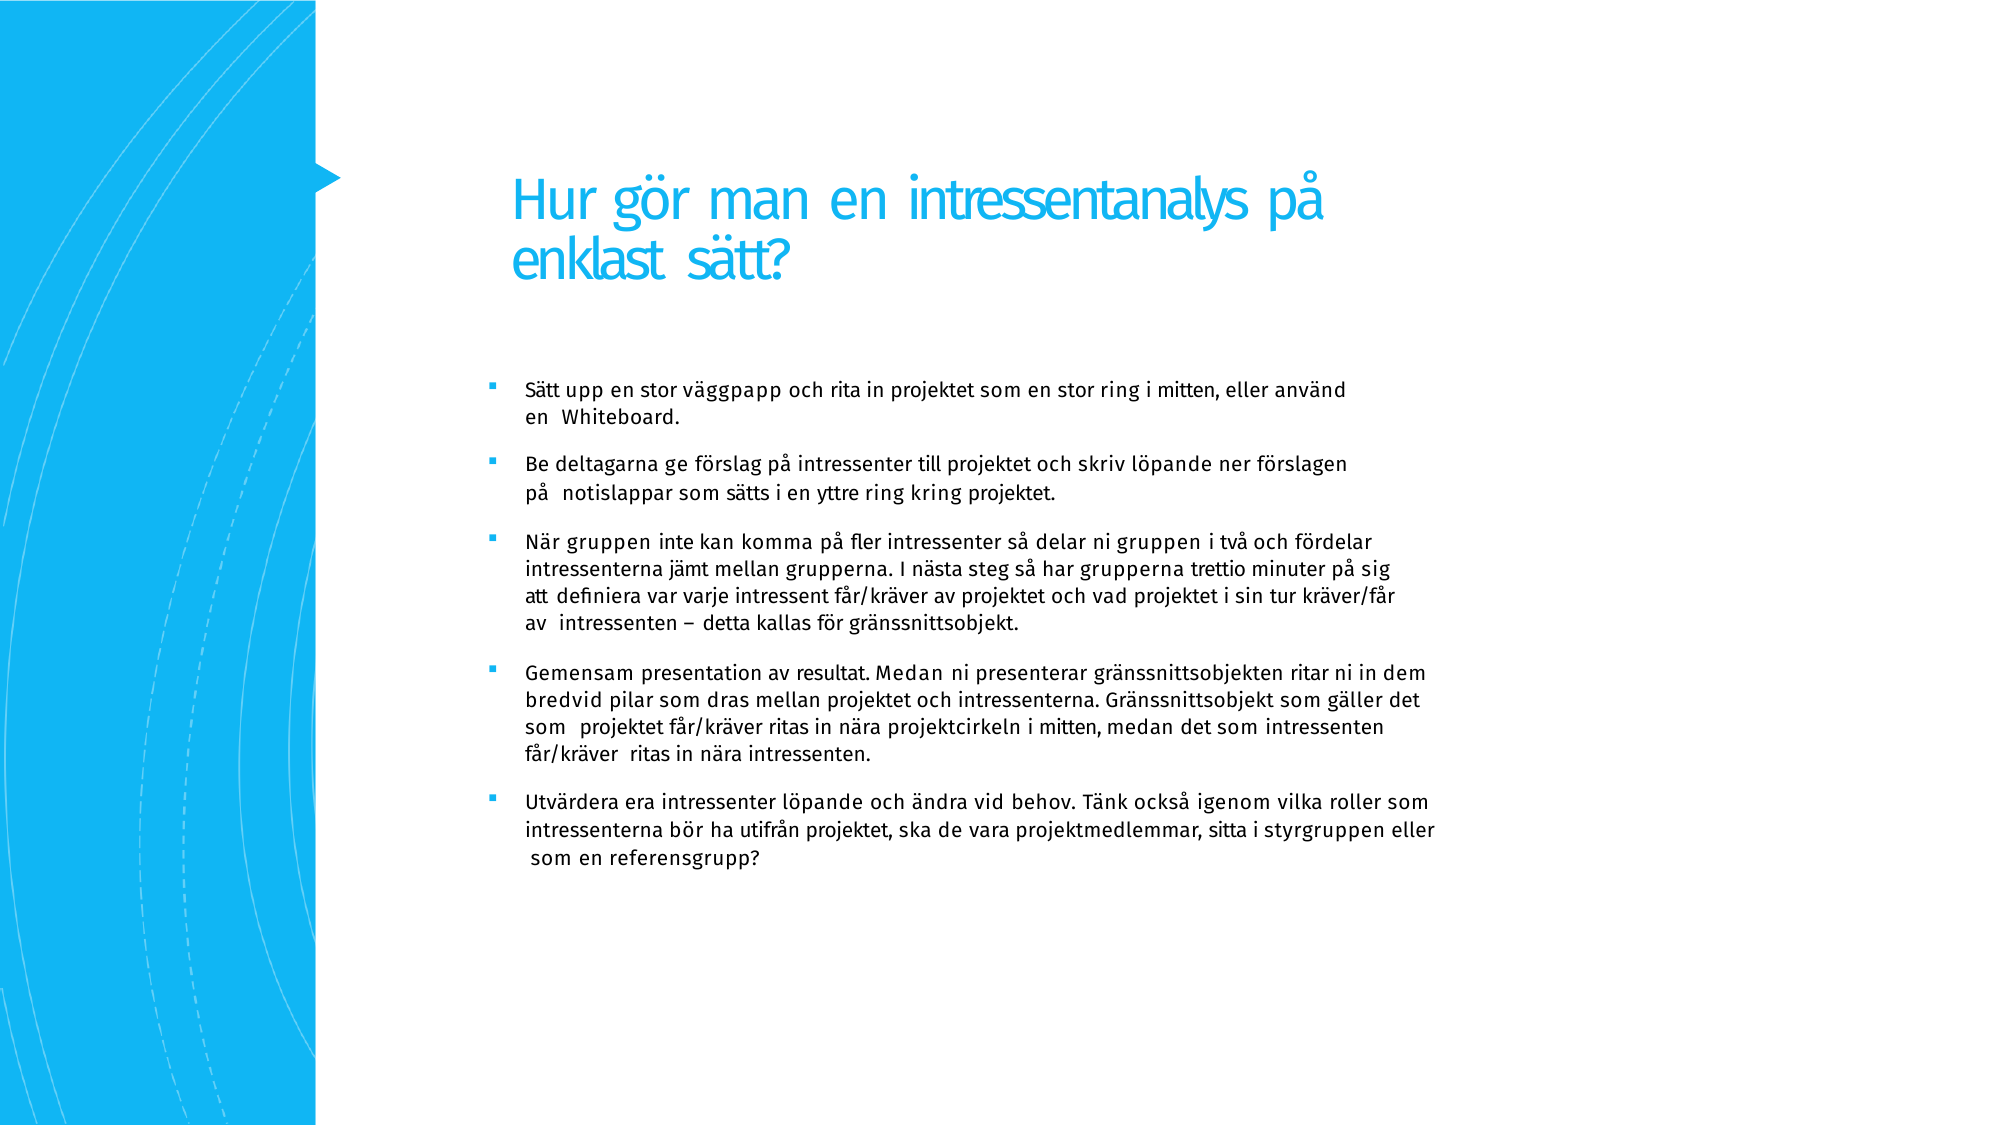

# Hur gör man en intressentanalys på enklast  sätt?
Sätt upp en stor väggpapp och rita in projektet som en stor ring i mitten, eller använd en  Whiteboard.
Be deltagarna ge förslag på intressenter till projektet och skriv löpande ner förslagen på  notislappar som sätts i en yttre ring kring projektet.

När gruppen inte kan komma på fler intressenter så delar ni gruppen i två och fördelar  intressenterna jämt mellan grupperna. I nästa steg så har grupperna trettio minuter på sig att  definiera var varje intressent får/kräver av projektet och vad projektet i sin tur kräver/får av  intressenten – detta kallas för gränssnittsobjekt.

Gemensam presentation av resultat. Medan ni presenterar gränssnittsobjekten ritar ni in dem  bredvid pilar som dras mellan projektet och intressenterna. Gränssnittsobjekt som gäller det som  projektet får/kräver ritas in nära projektcirkeln i mitten, medan det som intressenten får/kräver  ritas in nära intressenten.
Utvärdera era intressenter löpande och ändra vid behov. Tänk också igenom vilka roller som  intressenterna bör ha utifrån projektet, ska de vara projektmedlemmar, sitta i styrgruppen eller  som en referensgrupp?